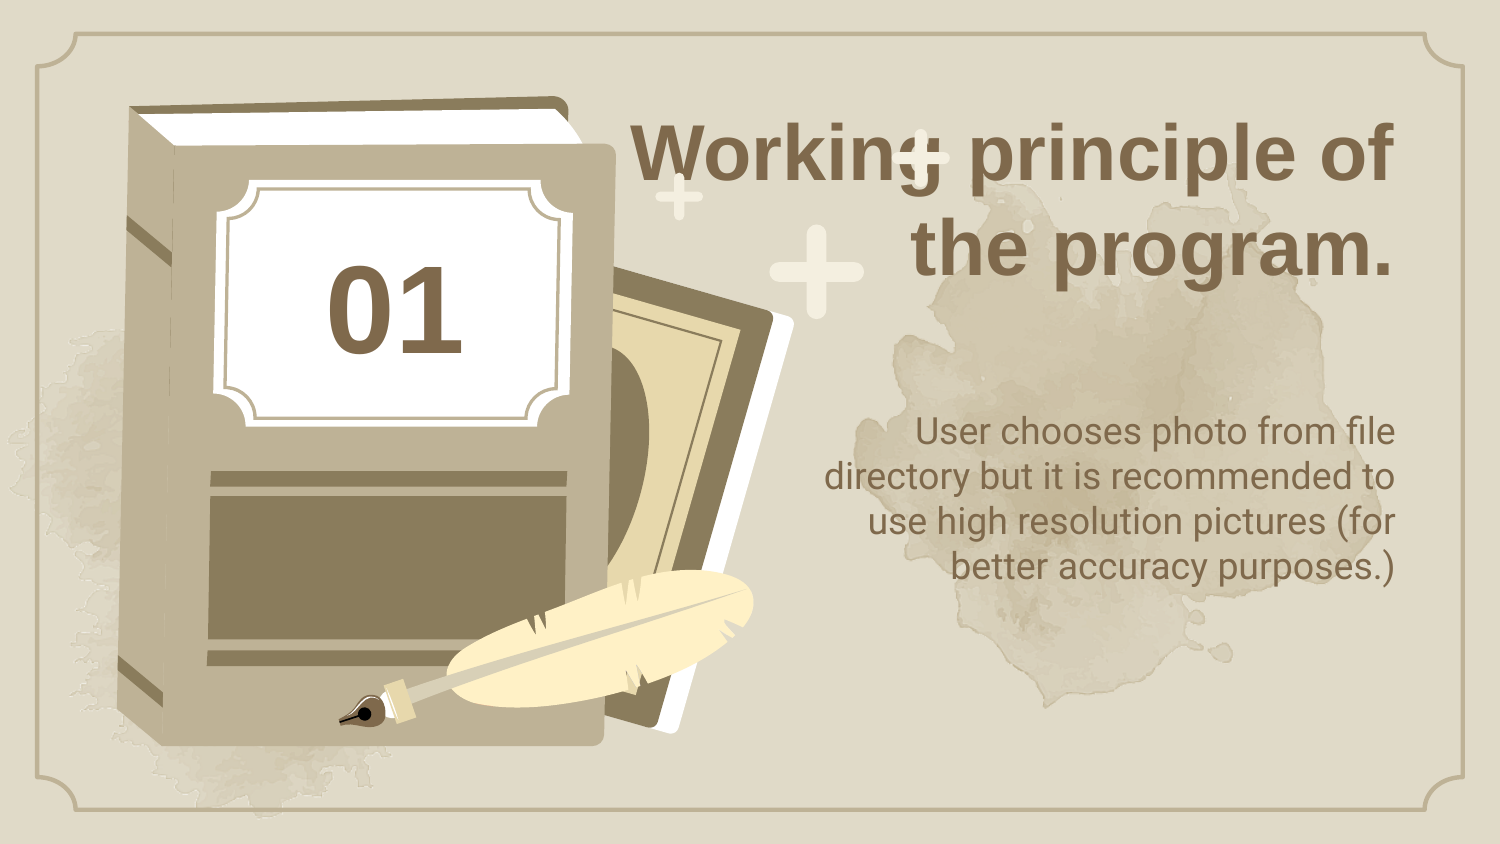

# Working principle of the program.
01
User chooses photo from file directory but it is recommended to use high resolution pictures (for better accuracy purposes.)